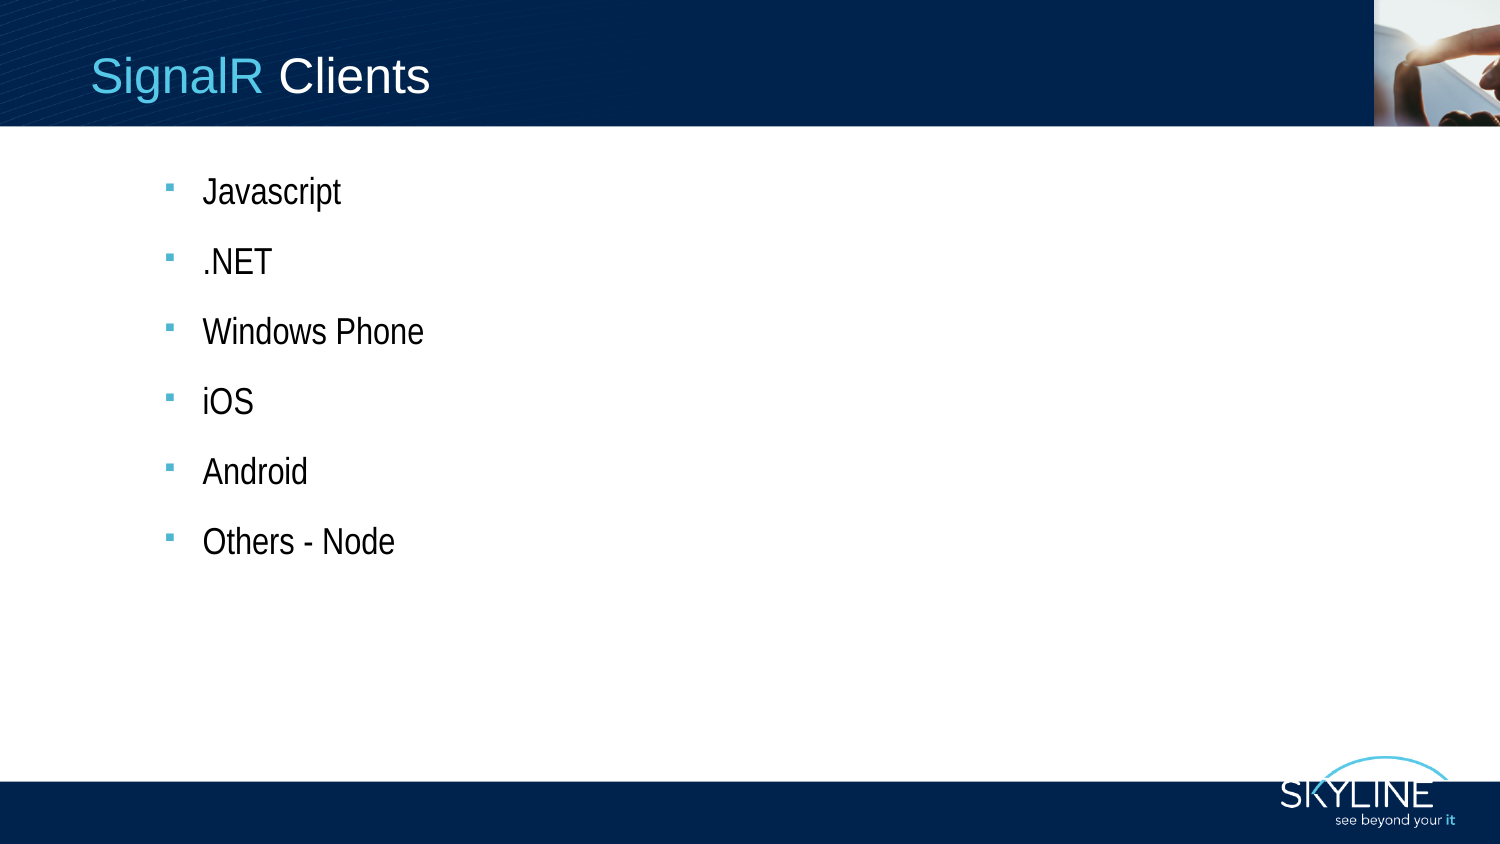

# SignalR Clients
Javascript
.NET
Windows Phone
iOS
Android
Others - Node